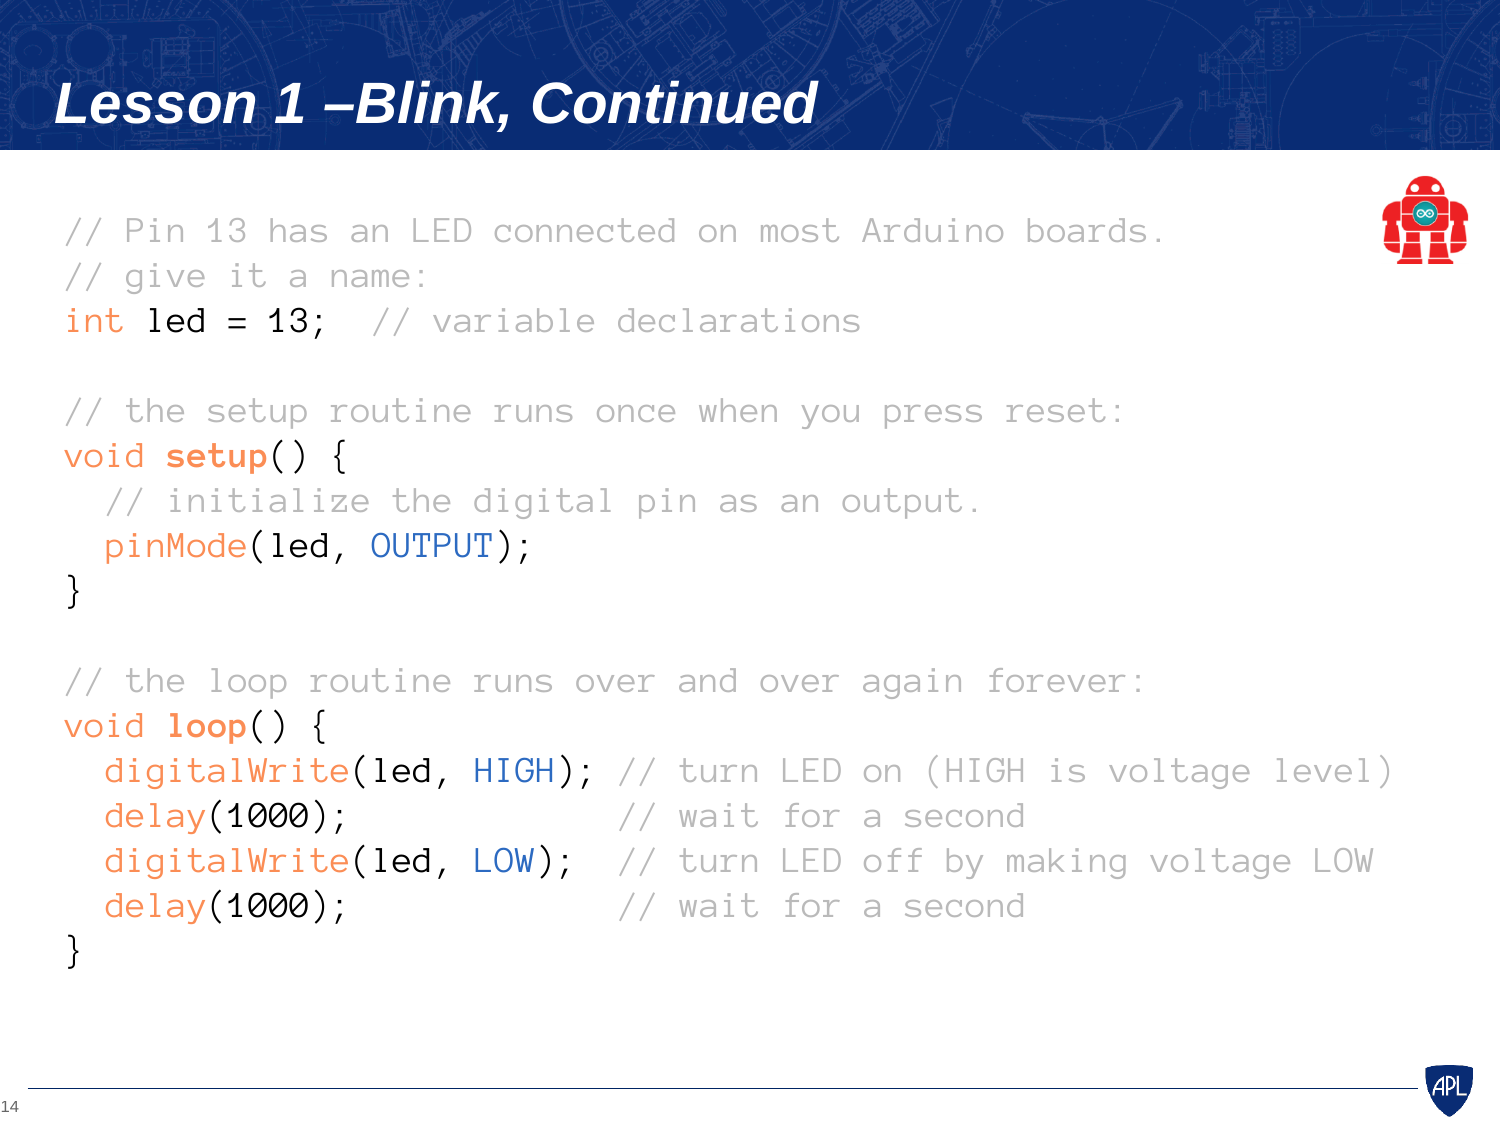

# Lesson 1 –Blink, Continued
// Pin 13 has an LED connected on most Arduino boards.
// give it a name:
int led = 13;  // variable declarations

// the setup routine runs once when you press reset:
void setup() {
  // initialize the digital pin as an output.
  pinMode(led, OUTPUT);
}

// the loop routine runs over and over again forever:
void loop() {
  digitalWrite(led, HIGH); // turn LED on (HIGH is voltage level)
  delay(1000);             // wait for a second
  digitalWrite(led, LOW);  // turn LED off by making voltage LOW
  delay(1000);             // wait for a second
}